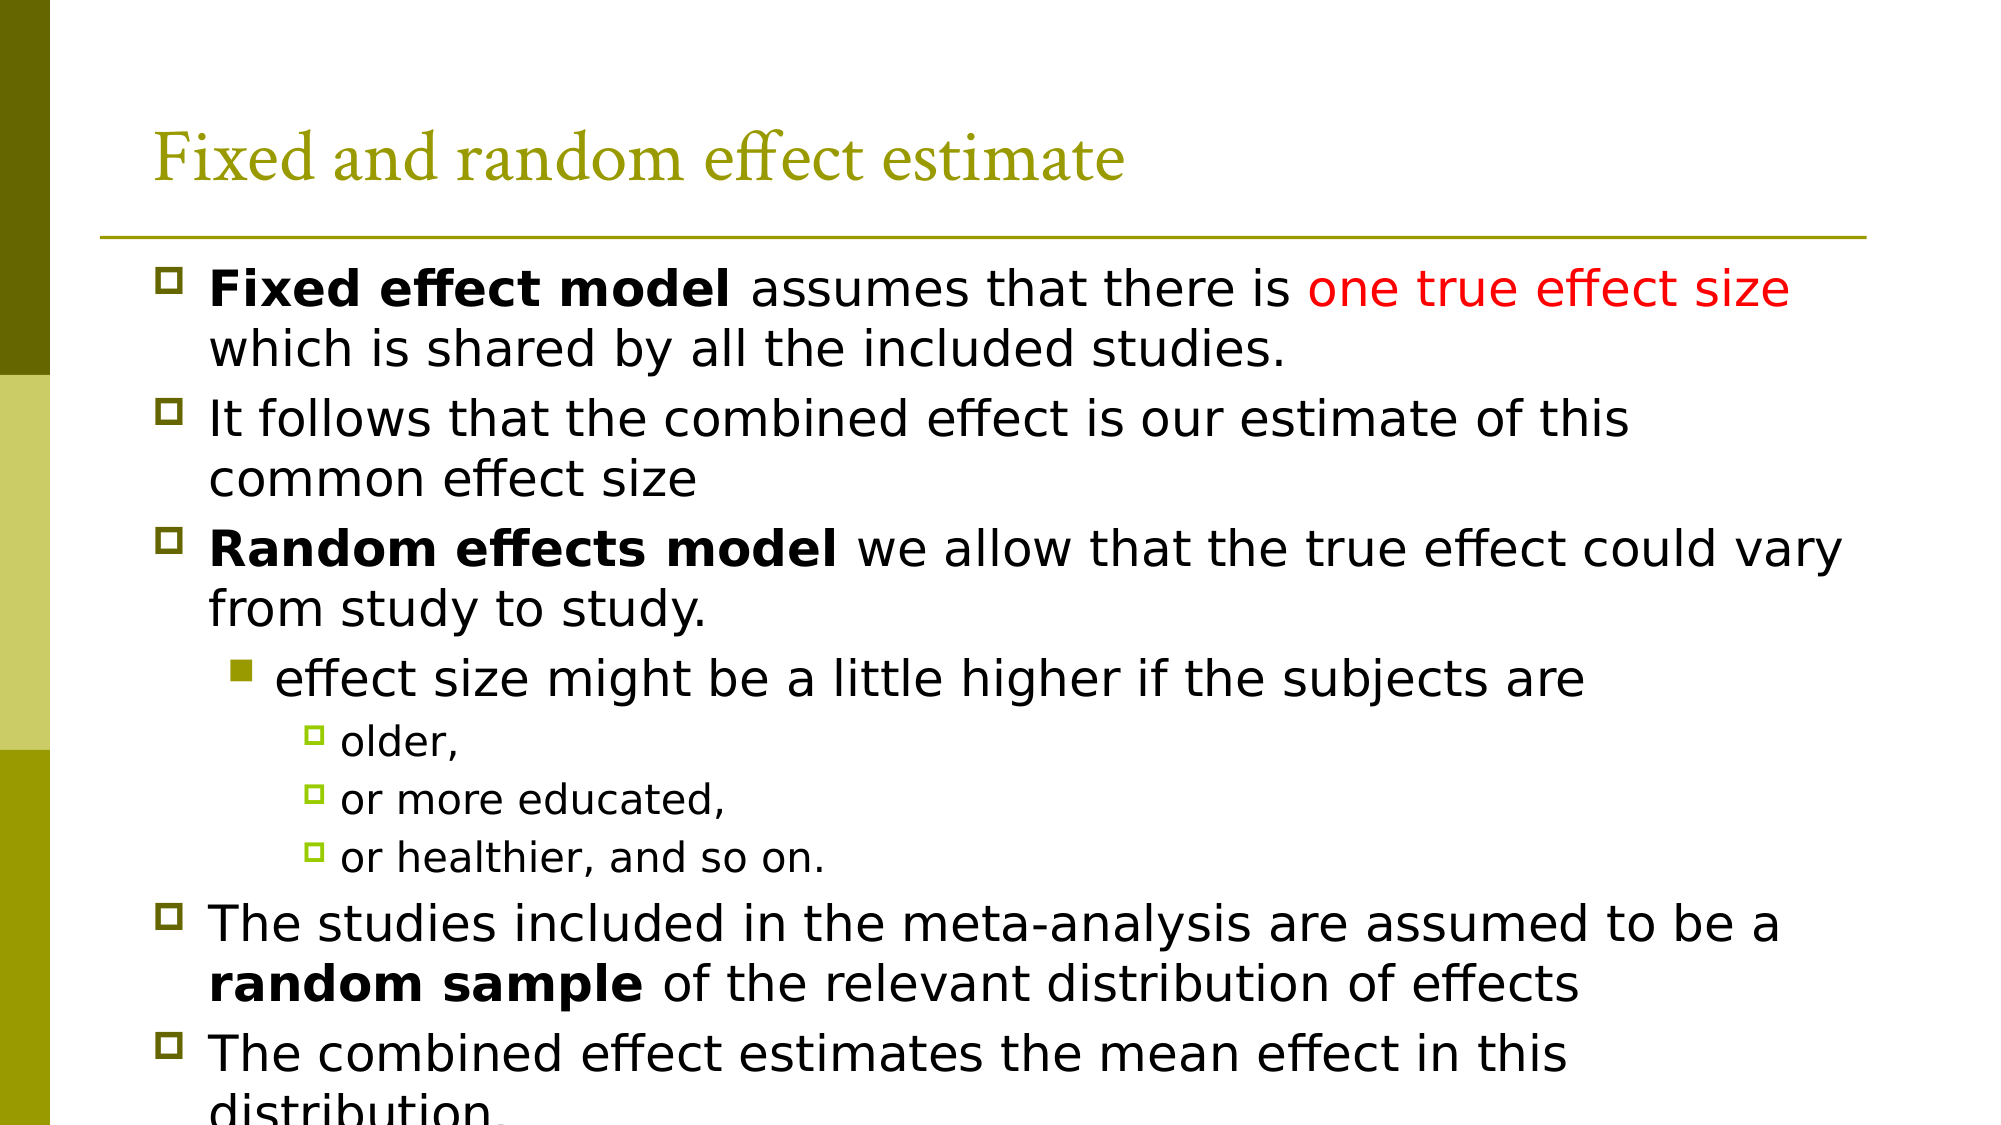

# Fixed and random effect estimate
Fixed effect model assumes that there is one true effect size which is shared by all the included studies.
It follows that the combined effect is our estimate of this common effect size
Random effects model we allow that the true effect could vary from study to study.
effect size might be a little higher if the subjects are
older,
or more educated,
or healthier, and so on.
The studies included in the meta-analysis are assumed to be a random sample of the relevant distribution of effects
The combined effect estimates the mean effect in this distribution.